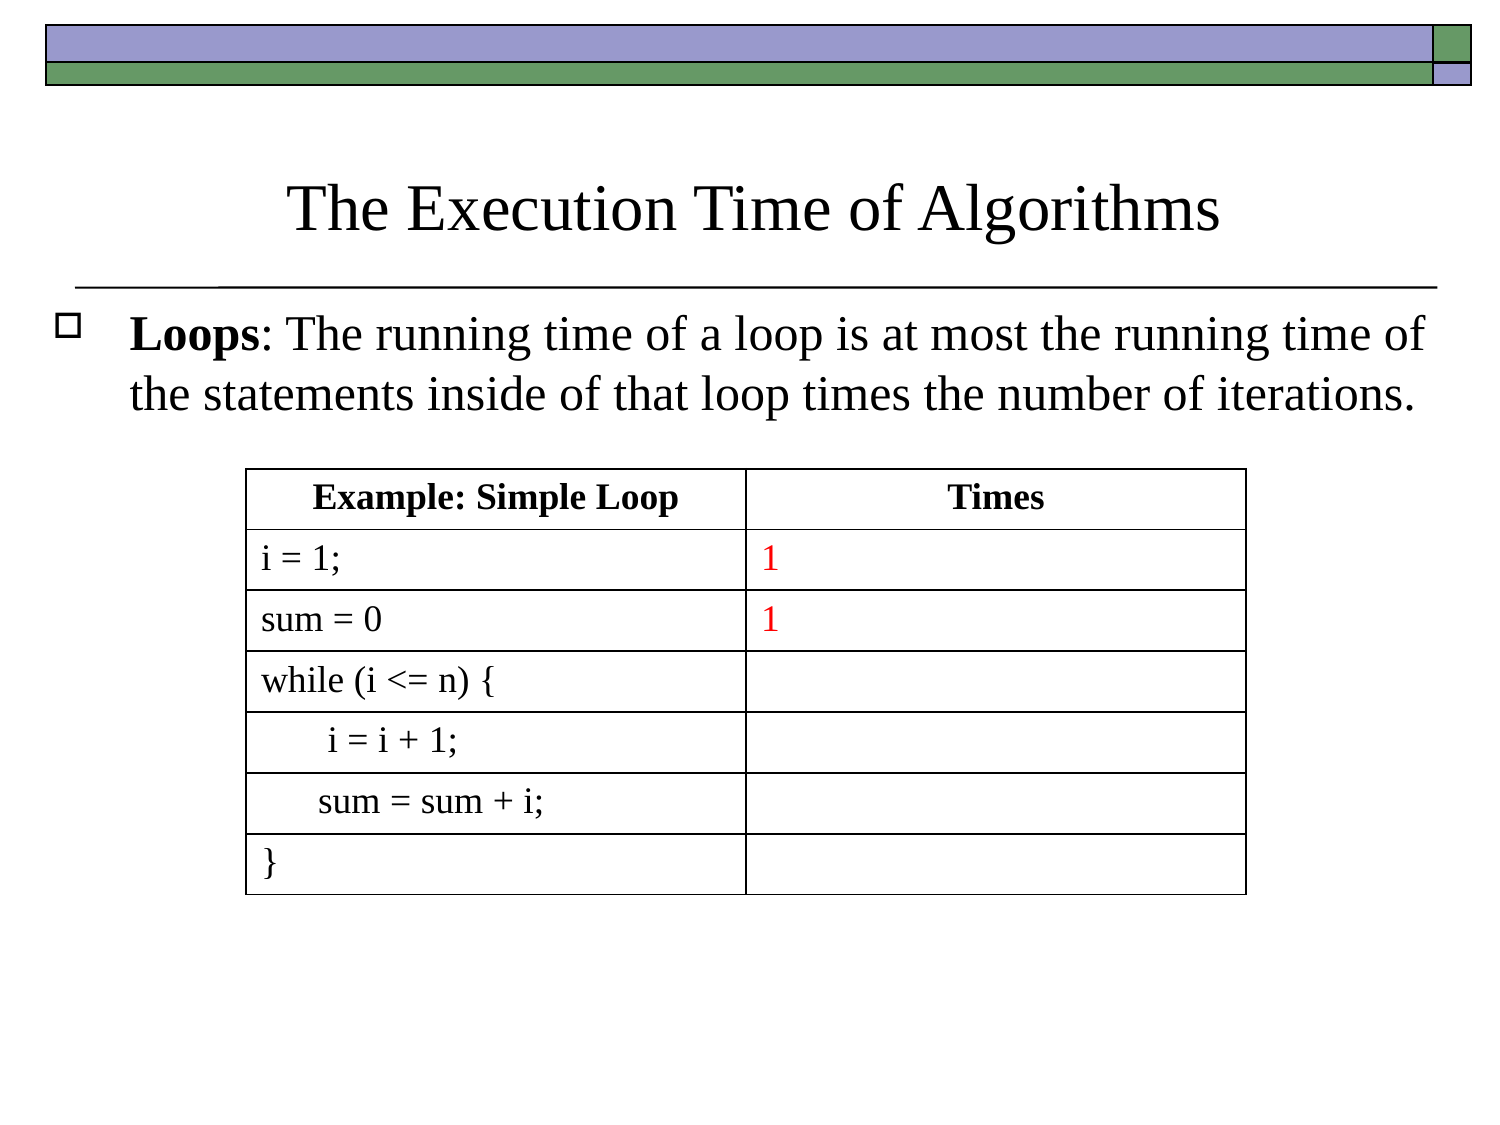

# The Execution Time of Algorithms
Loops: The running time of a loop is at most the running time of the statements inside of that loop times the number of iterations.

| Example: Simple Loop | Times |
| --- | --- |
| i = 1; | 1 |
| sum = 0 | 1 |
| while (i <= n) { |  |
| i = i + 1; |  |
| sum = sum + i; |  |
| } |  |